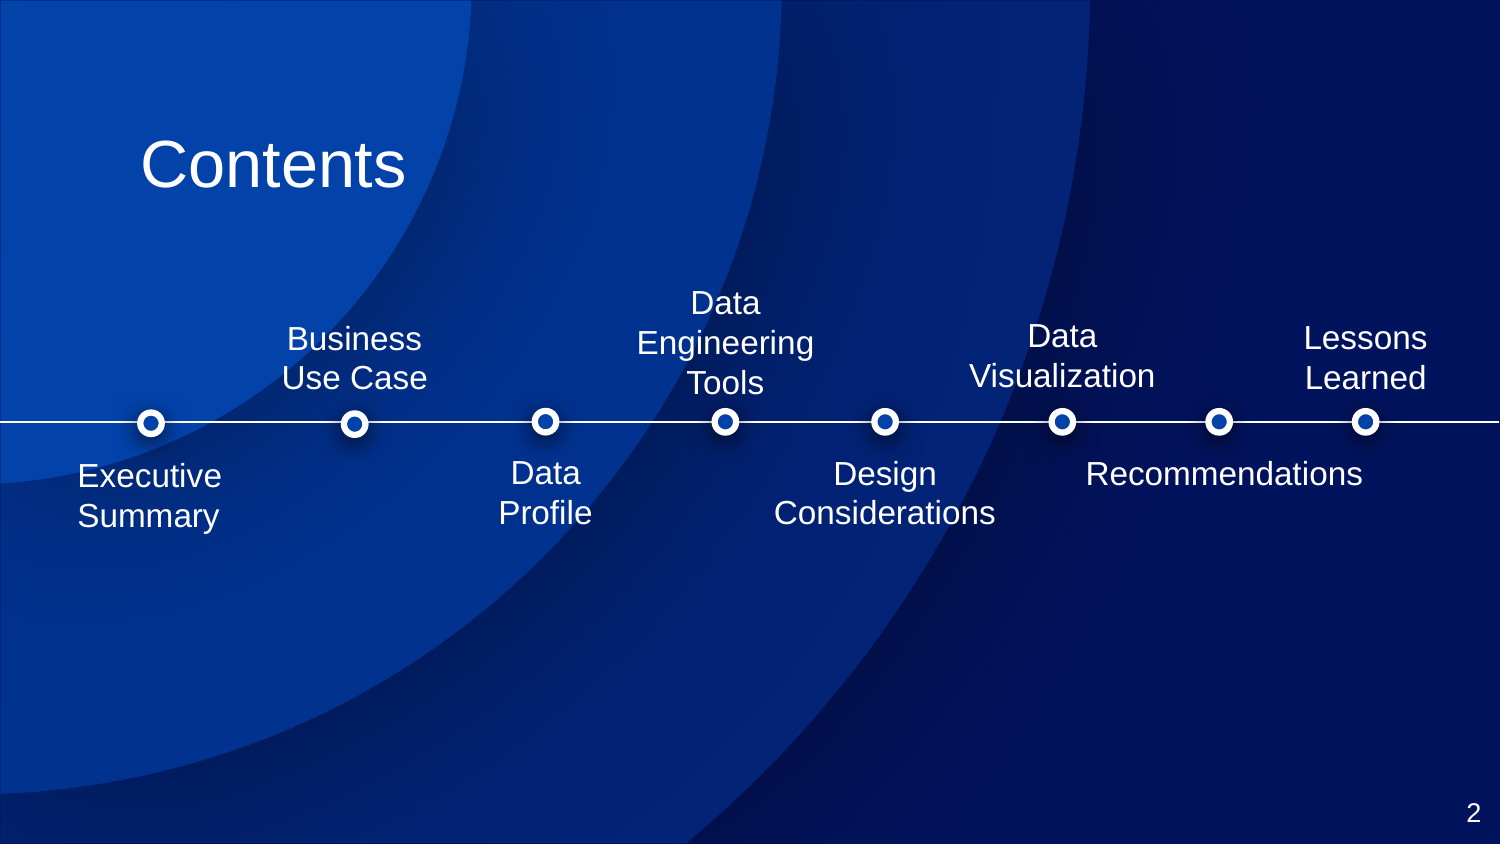

# Contents
Data Engineering Tools
Data Visualization
Lessons Learned
Business Use Case

Data Profile
Design Considerations
Recommendations
Executive Summary
2